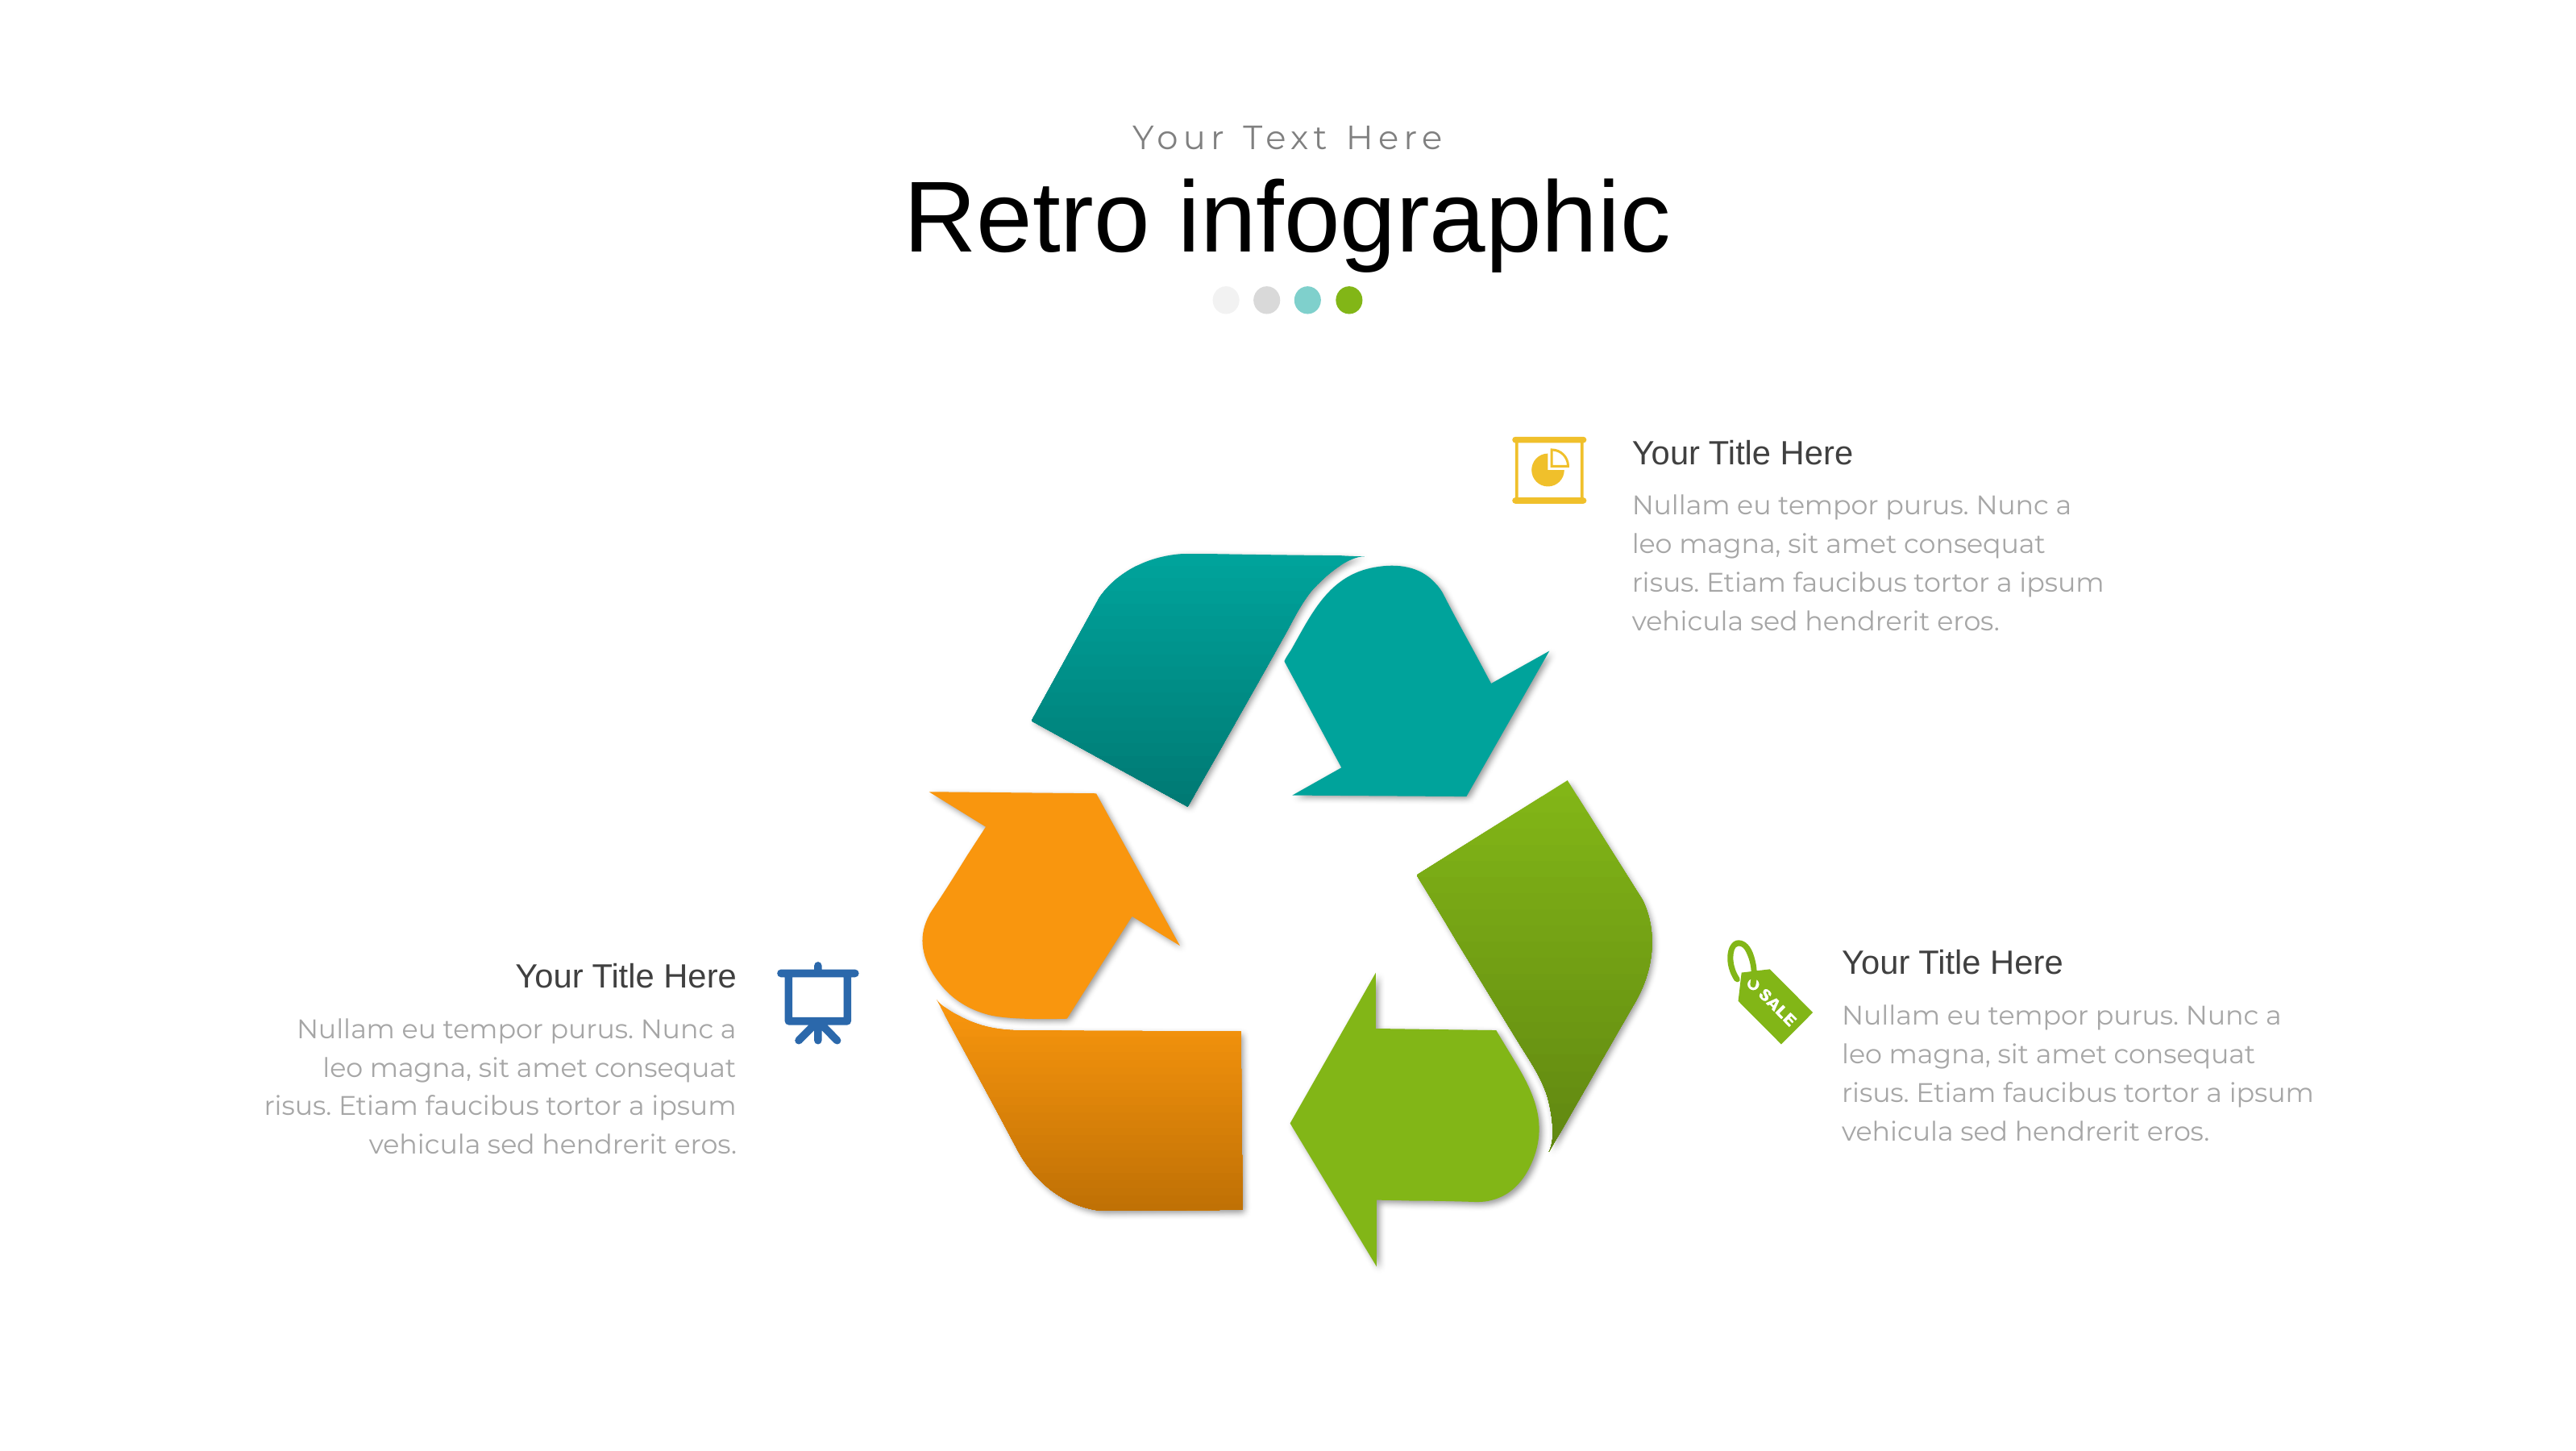

Your Text Here

Retro infographic

Your Title Here

Nullam eu tempor purus. Nunc a leo magna, sit amet consequat risus. Etiam faucibus tortor a ipsum vehicula sed hendrerit eros.

Your Title Here

Your Title Here

Nullam eu tempor purus. Nunc a leo magna, sit amet consequat risus. Etiam faucibus tortor a ipsum vehicula sed hendrerit eros.
Nullam eu tempor purus. Nunc a leo magna, sit amet consequat risus. Etiam faucibus tortor a ipsum vehicula sed hendrerit eros.